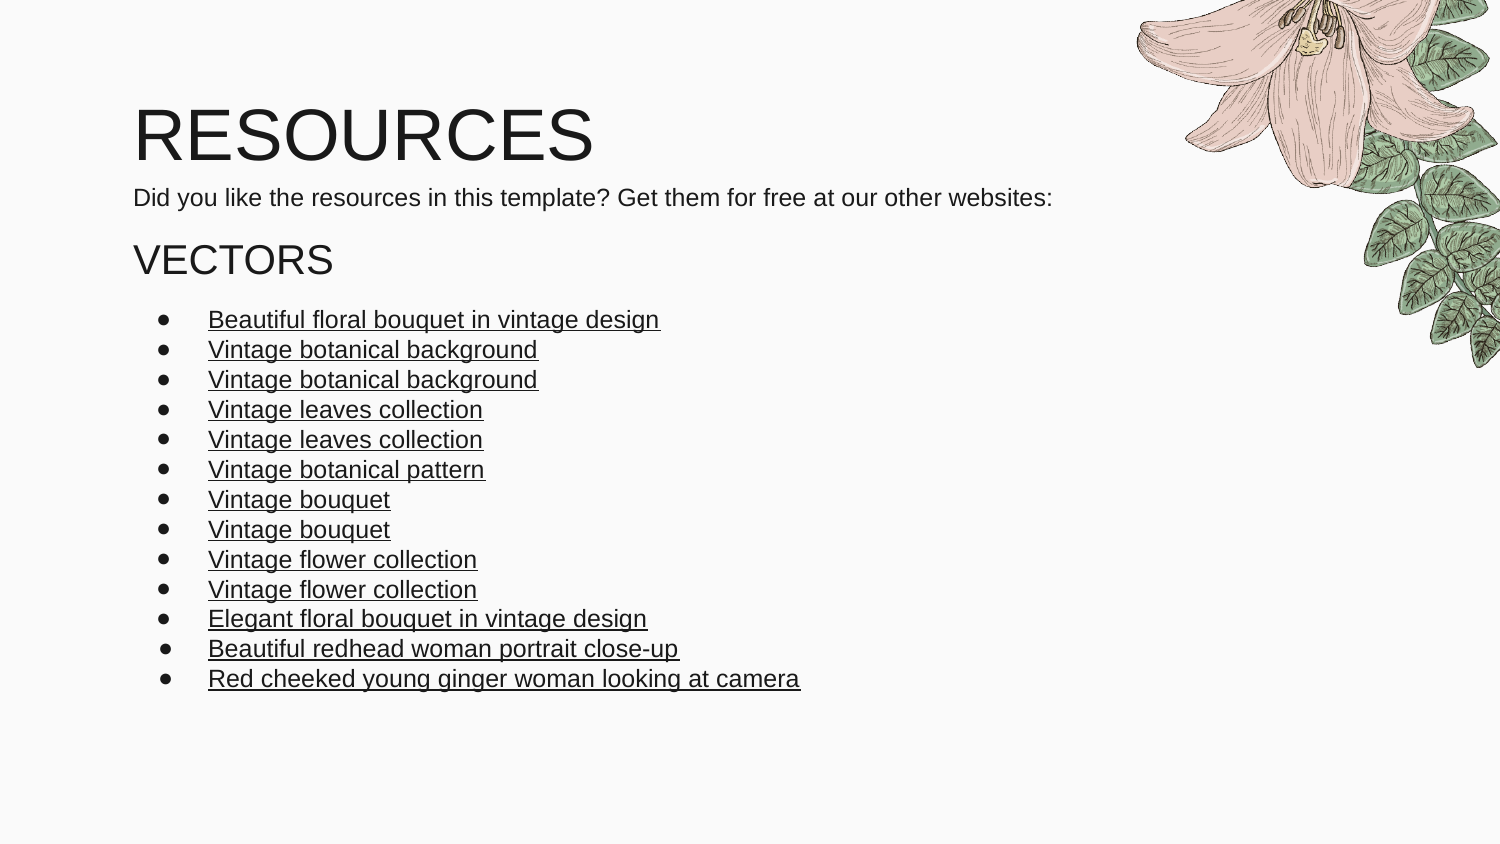

# RESOURCES
Did you like the resources in this template? Get them for free at our other websites:
VECTORS
Beautiful floral bouquet in vintage design
Vintage botanical background
Vintage botanical background
Vintage leaves collection
Vintage leaves collection
Vintage botanical pattern
Vintage bouquet
Vintage bouquet
Vintage flower collection
Vintage flower collection
Elegant floral bouquet in vintage design
Beautiful redhead woman portrait close-up
Red cheeked young ginger woman looking at camera